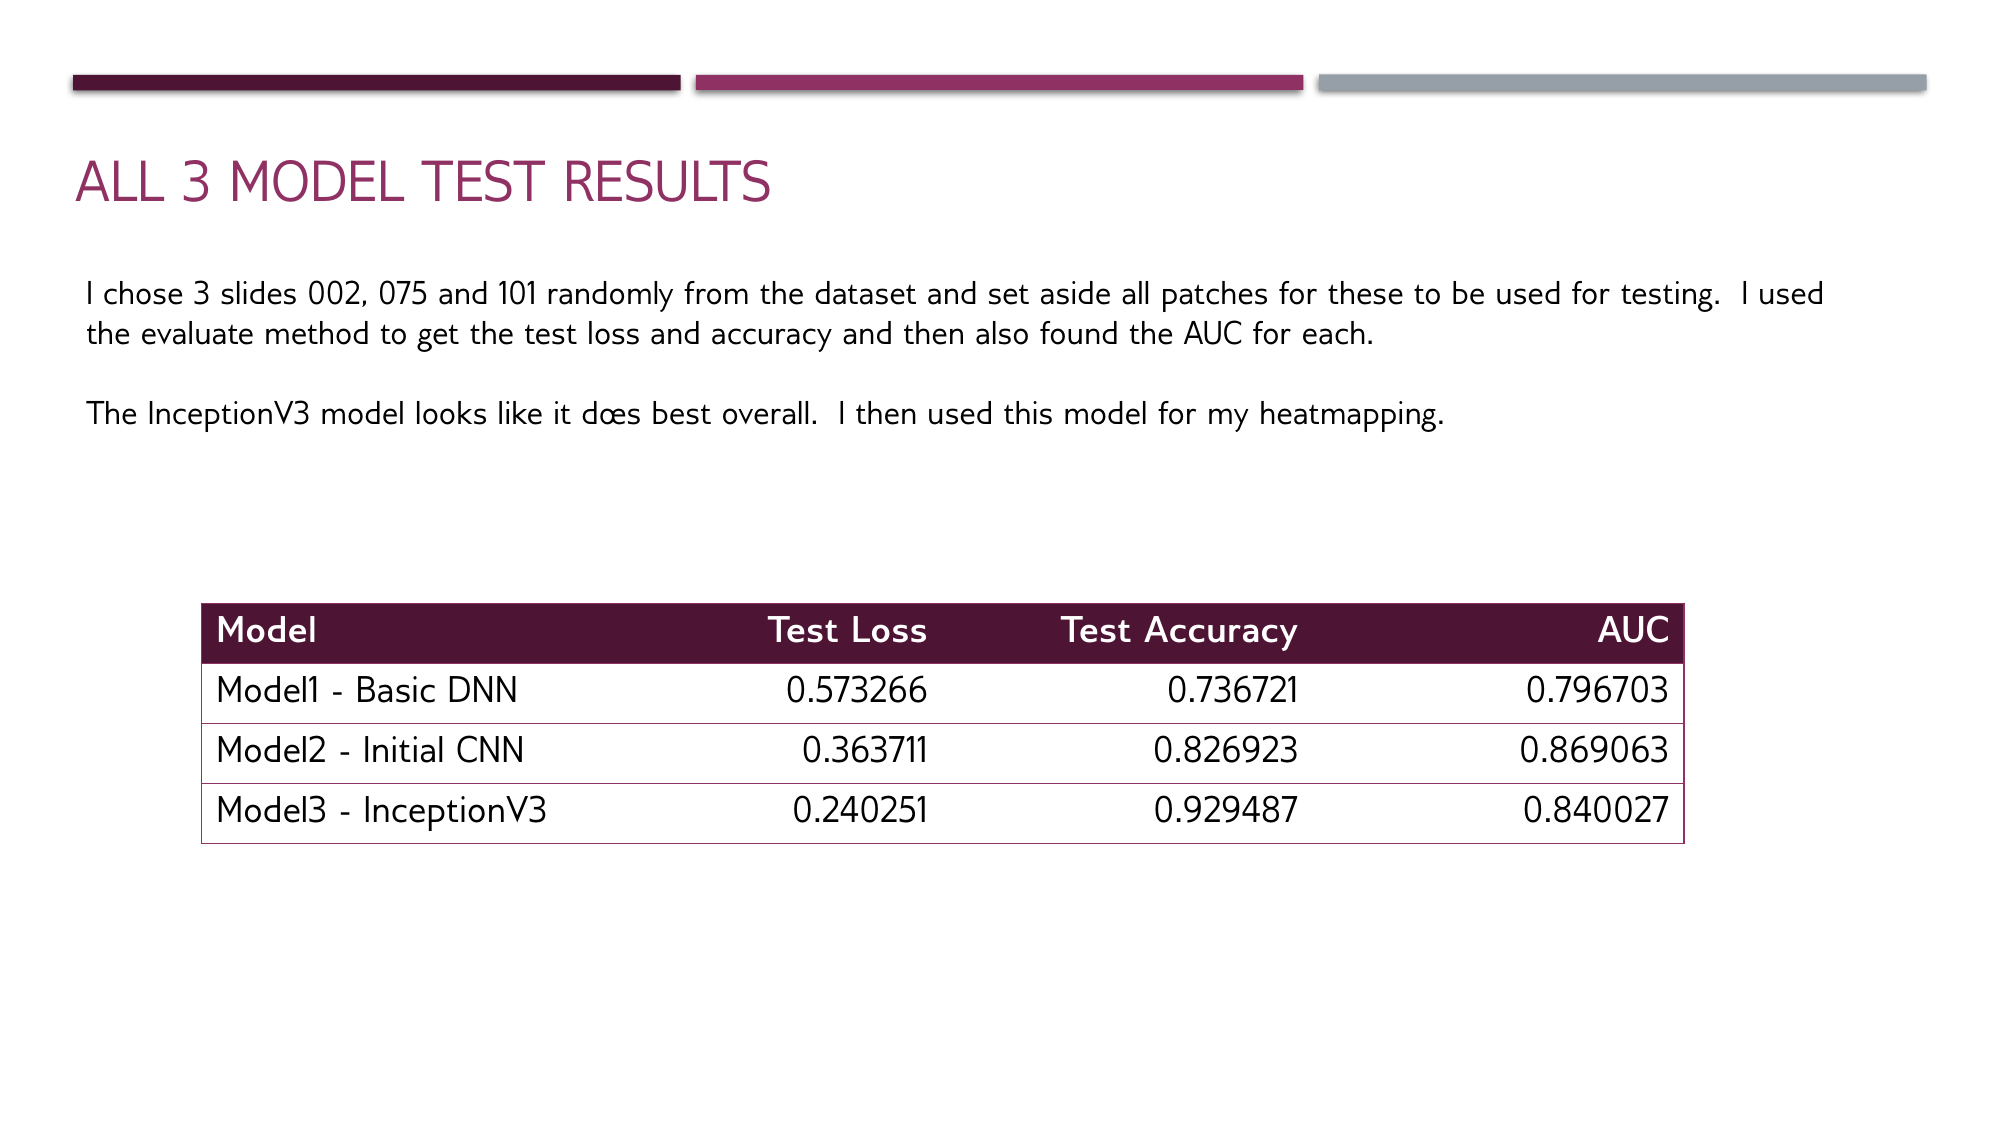

# All 3 Model Test Results
I chose 3 slides 002, 075 and 101 randomly from the dataset and set aside all patches for these to be used for testing.  I used the evaluate method to get the test loss and accuracy and then also found the AUC for each.

The InceptionV3 model looks like it does best overall.  I then used this model for my heatmapping.

| Model | Test Loss | Test Accuracy | AUC |
| --- | --- | --- | --- |
| Model1 - Basic DNN | 0.573266 | 0.736721 | 0.796703 |
| Model2 - Initial CNN | 0.363711 | 0.826923 | 0.869063 |
| Model3 - InceptionV3 | 0.240251 | 0.929487 | 0.840027 |